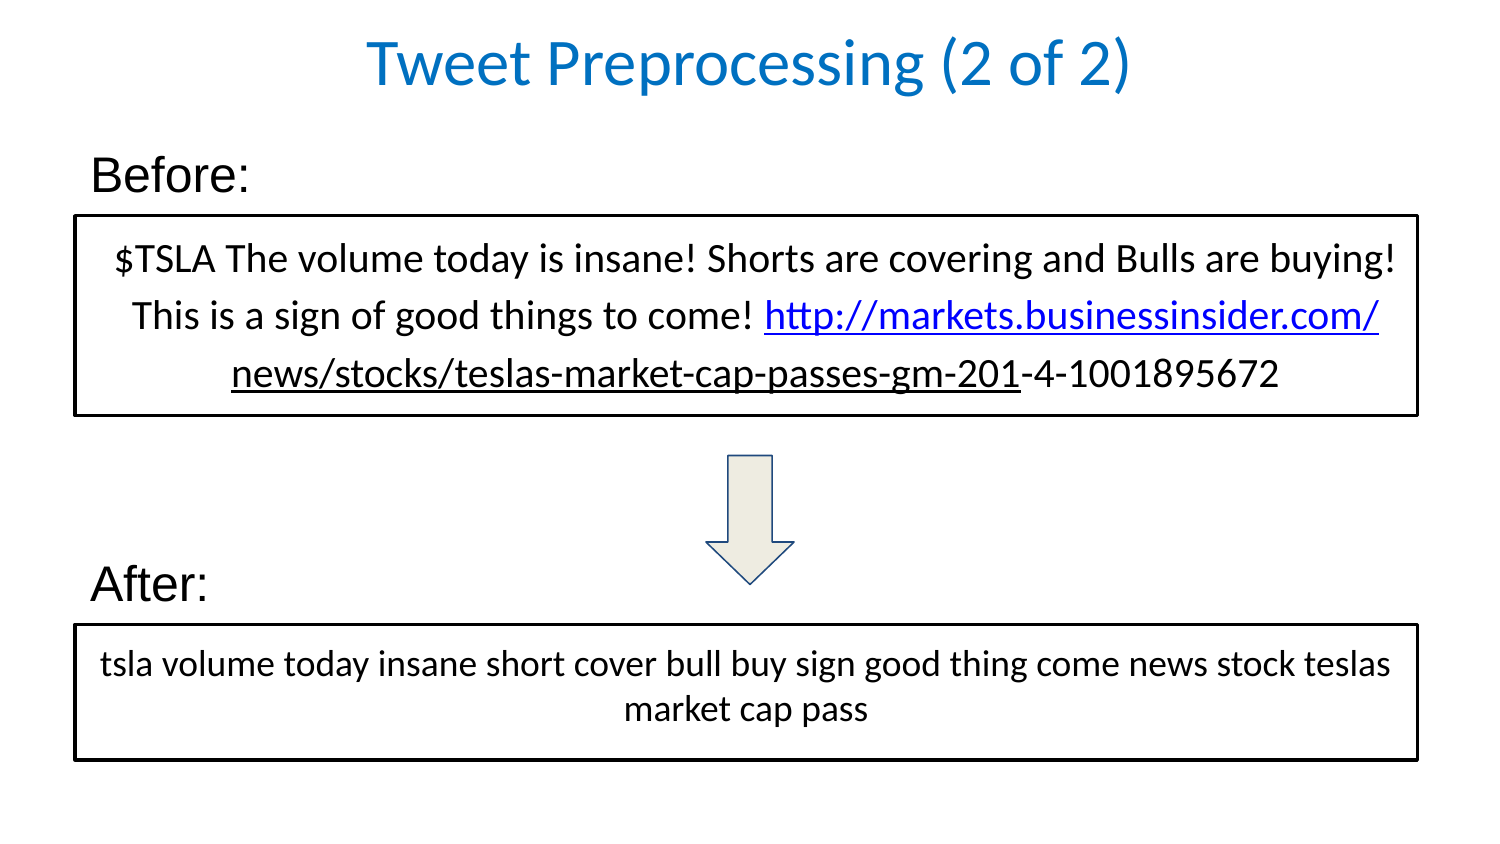

# Tweet Preprocessing (2 of 2)
Before:
$TSLA The volume today is insane! Shorts are covering and Bulls are buying!
This is a sign of good things to come! http://markets.businessinsider.com/
news/stocks/teslas-market-cap-passes-gm-201-4-1001895672

After:
tsla volume today insane short cover bull buy sign good thing come news stock teslas market cap pass